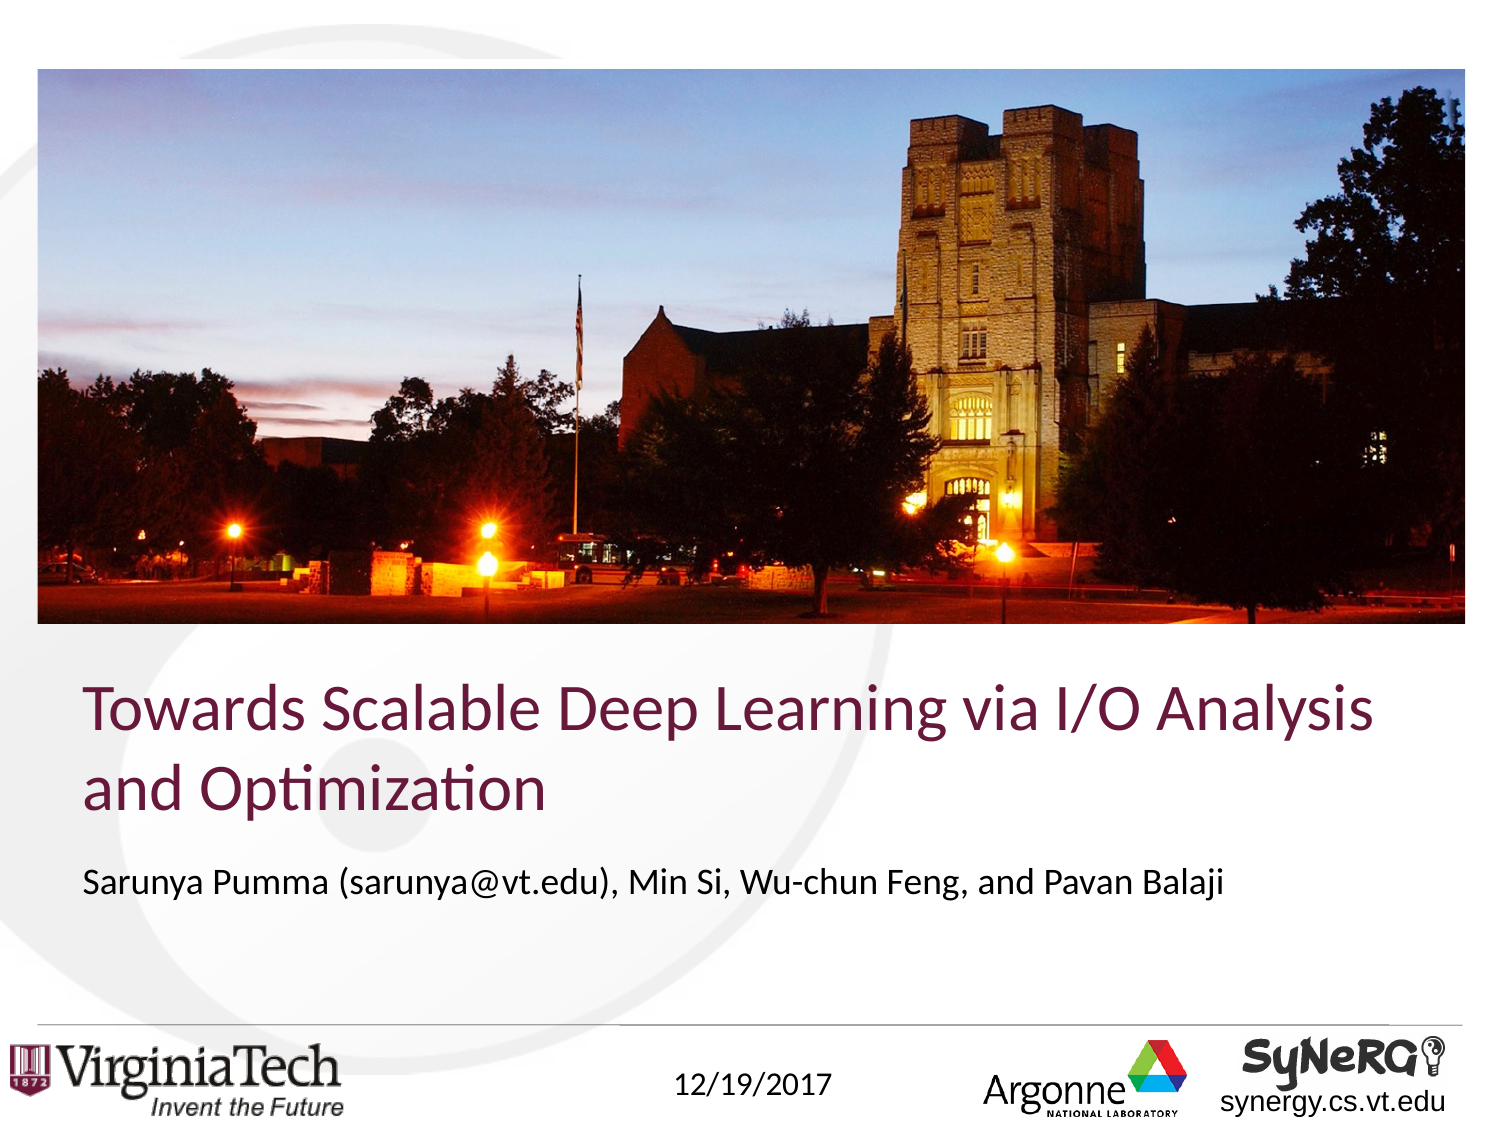

# Towards Scalable Deep Learning via I/O Analysis and Optimization
Sarunya Pumma (sarunya@vt.edu), Min Si, Wu-chun Feng, and Pavan Balaji
12/19/2017